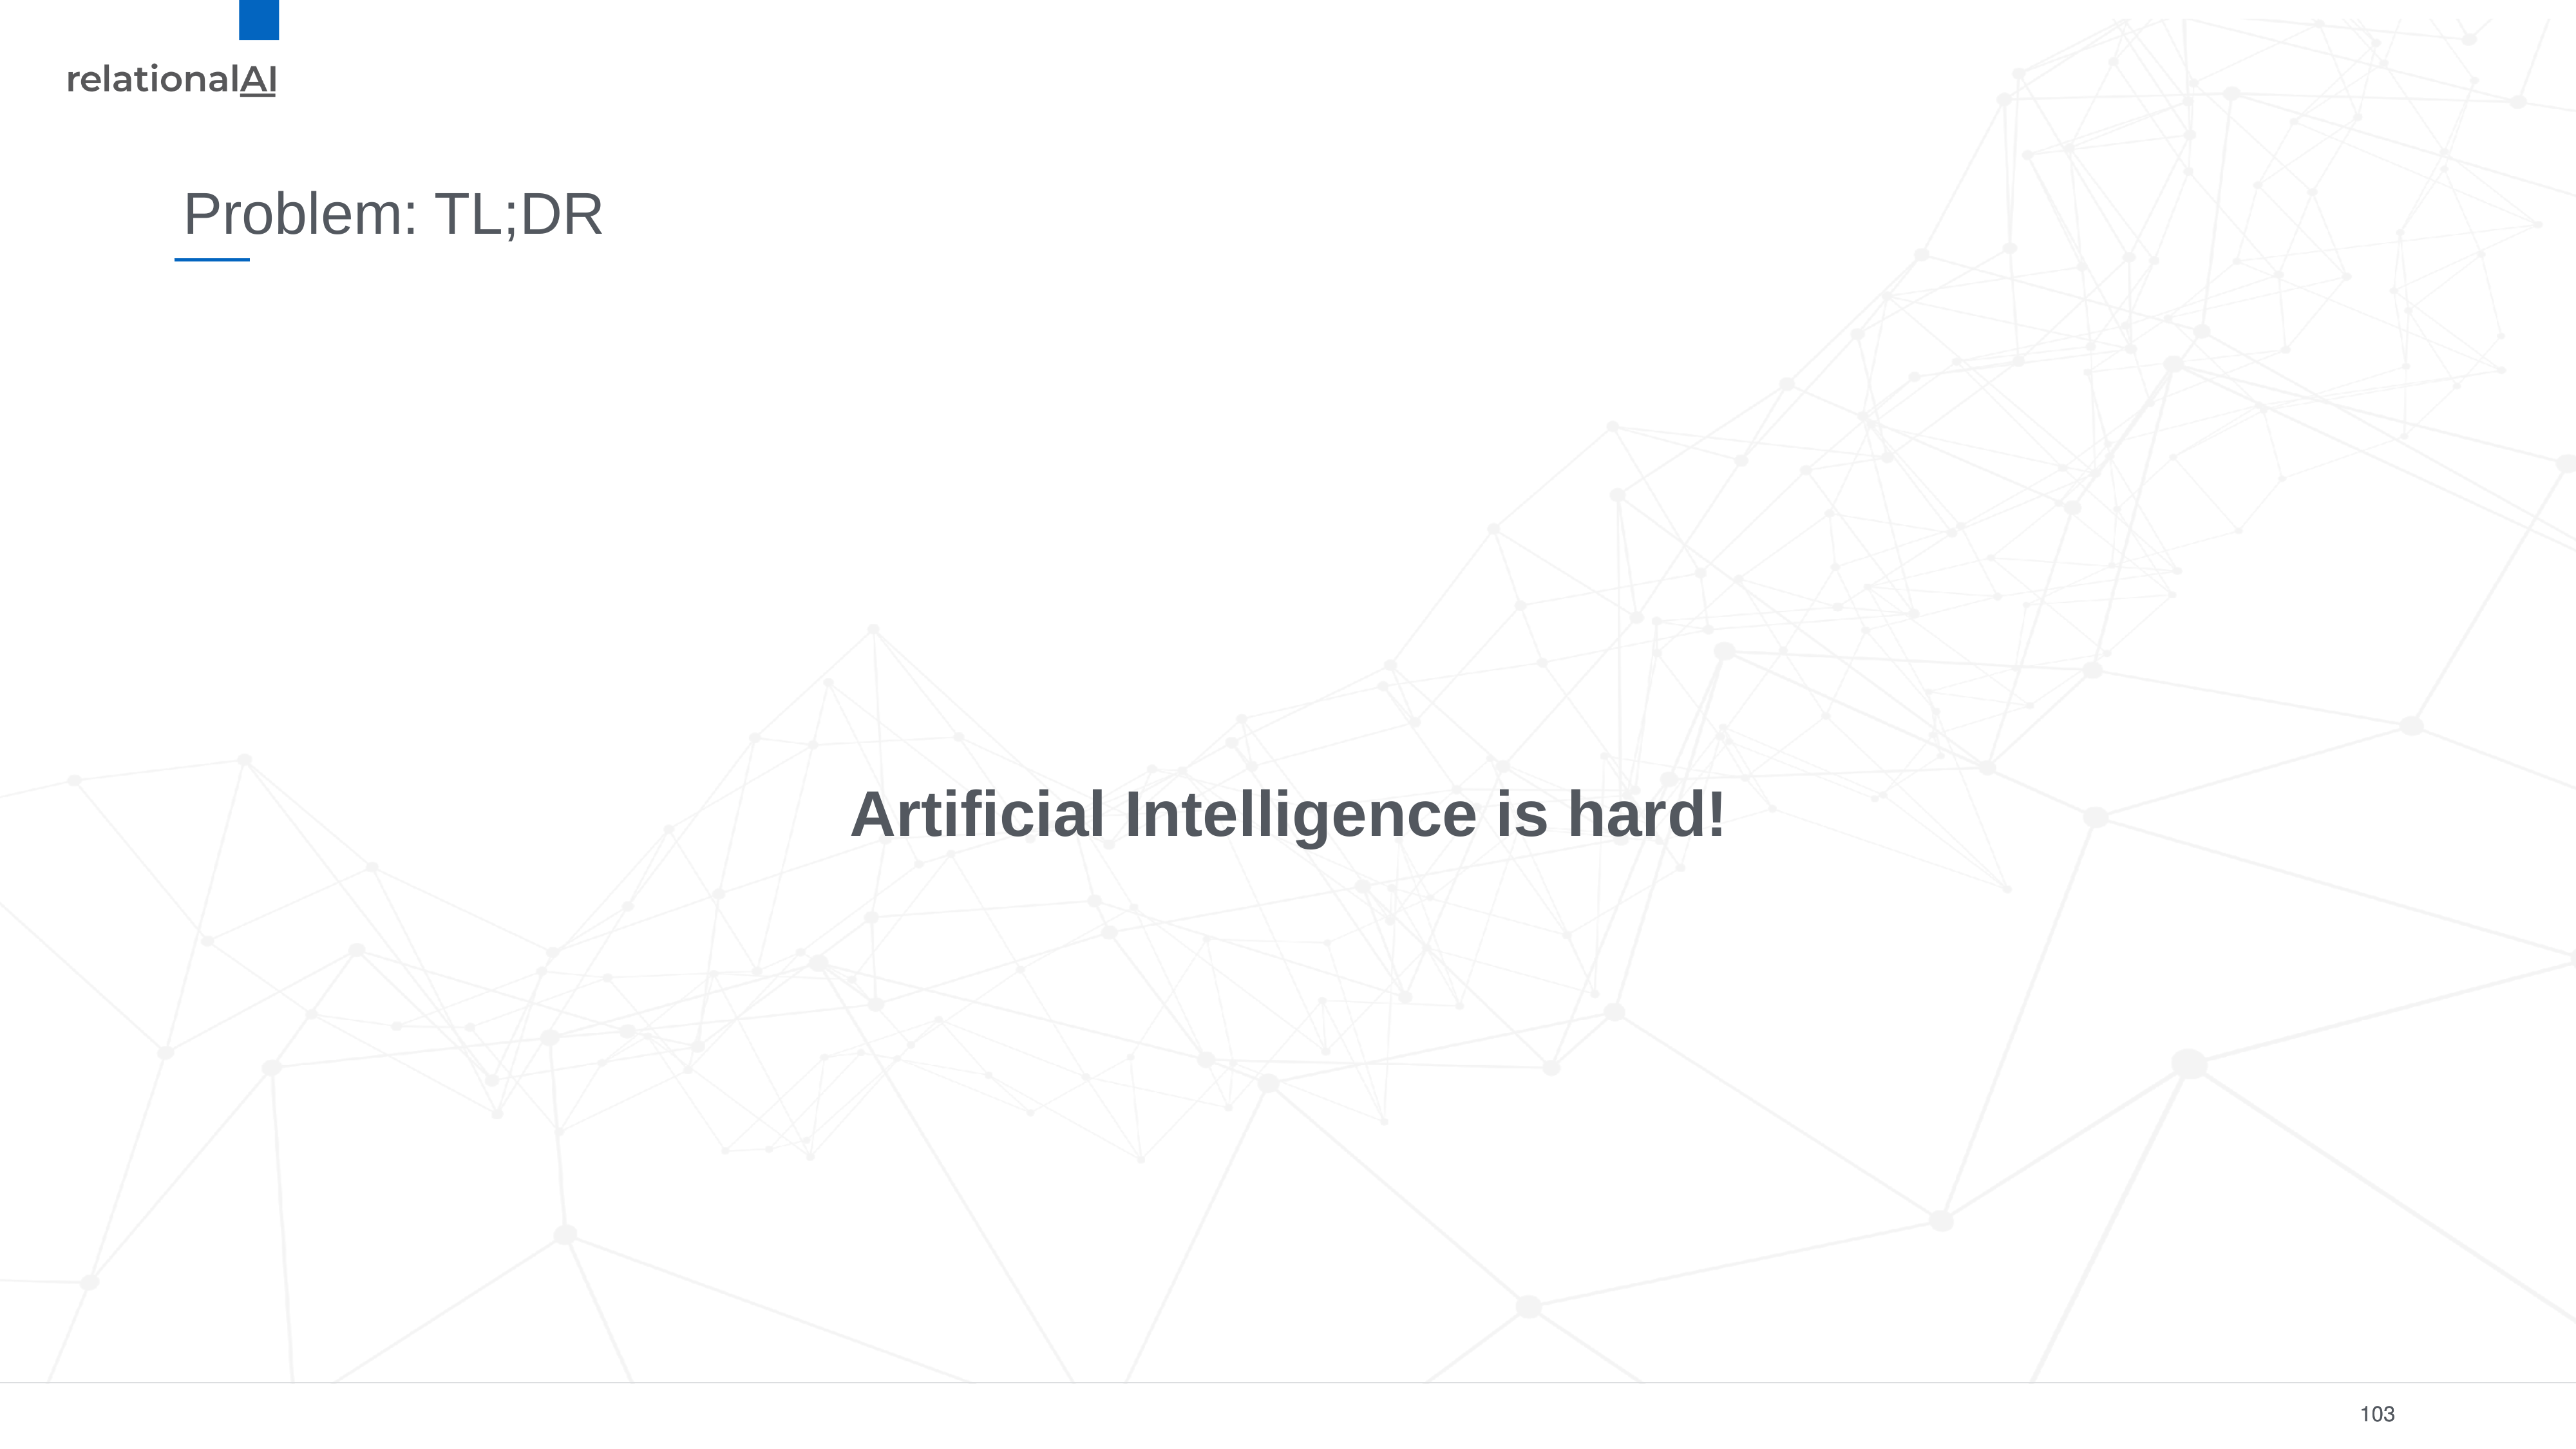

# Problem: TL;DR
Artificial Intelligence is hard!